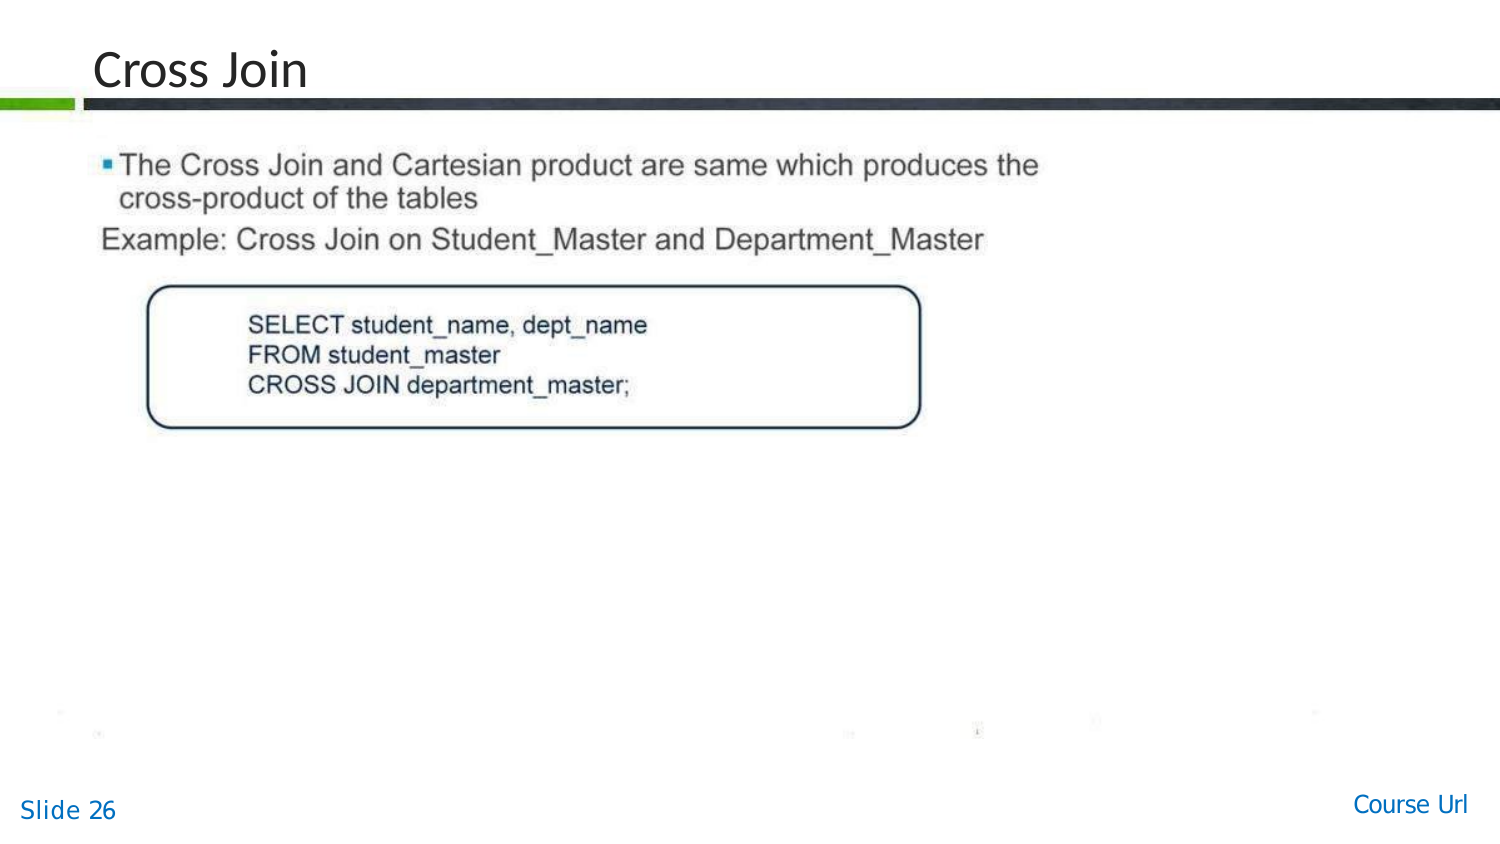

# Cross Join

Course Url
Slide 26